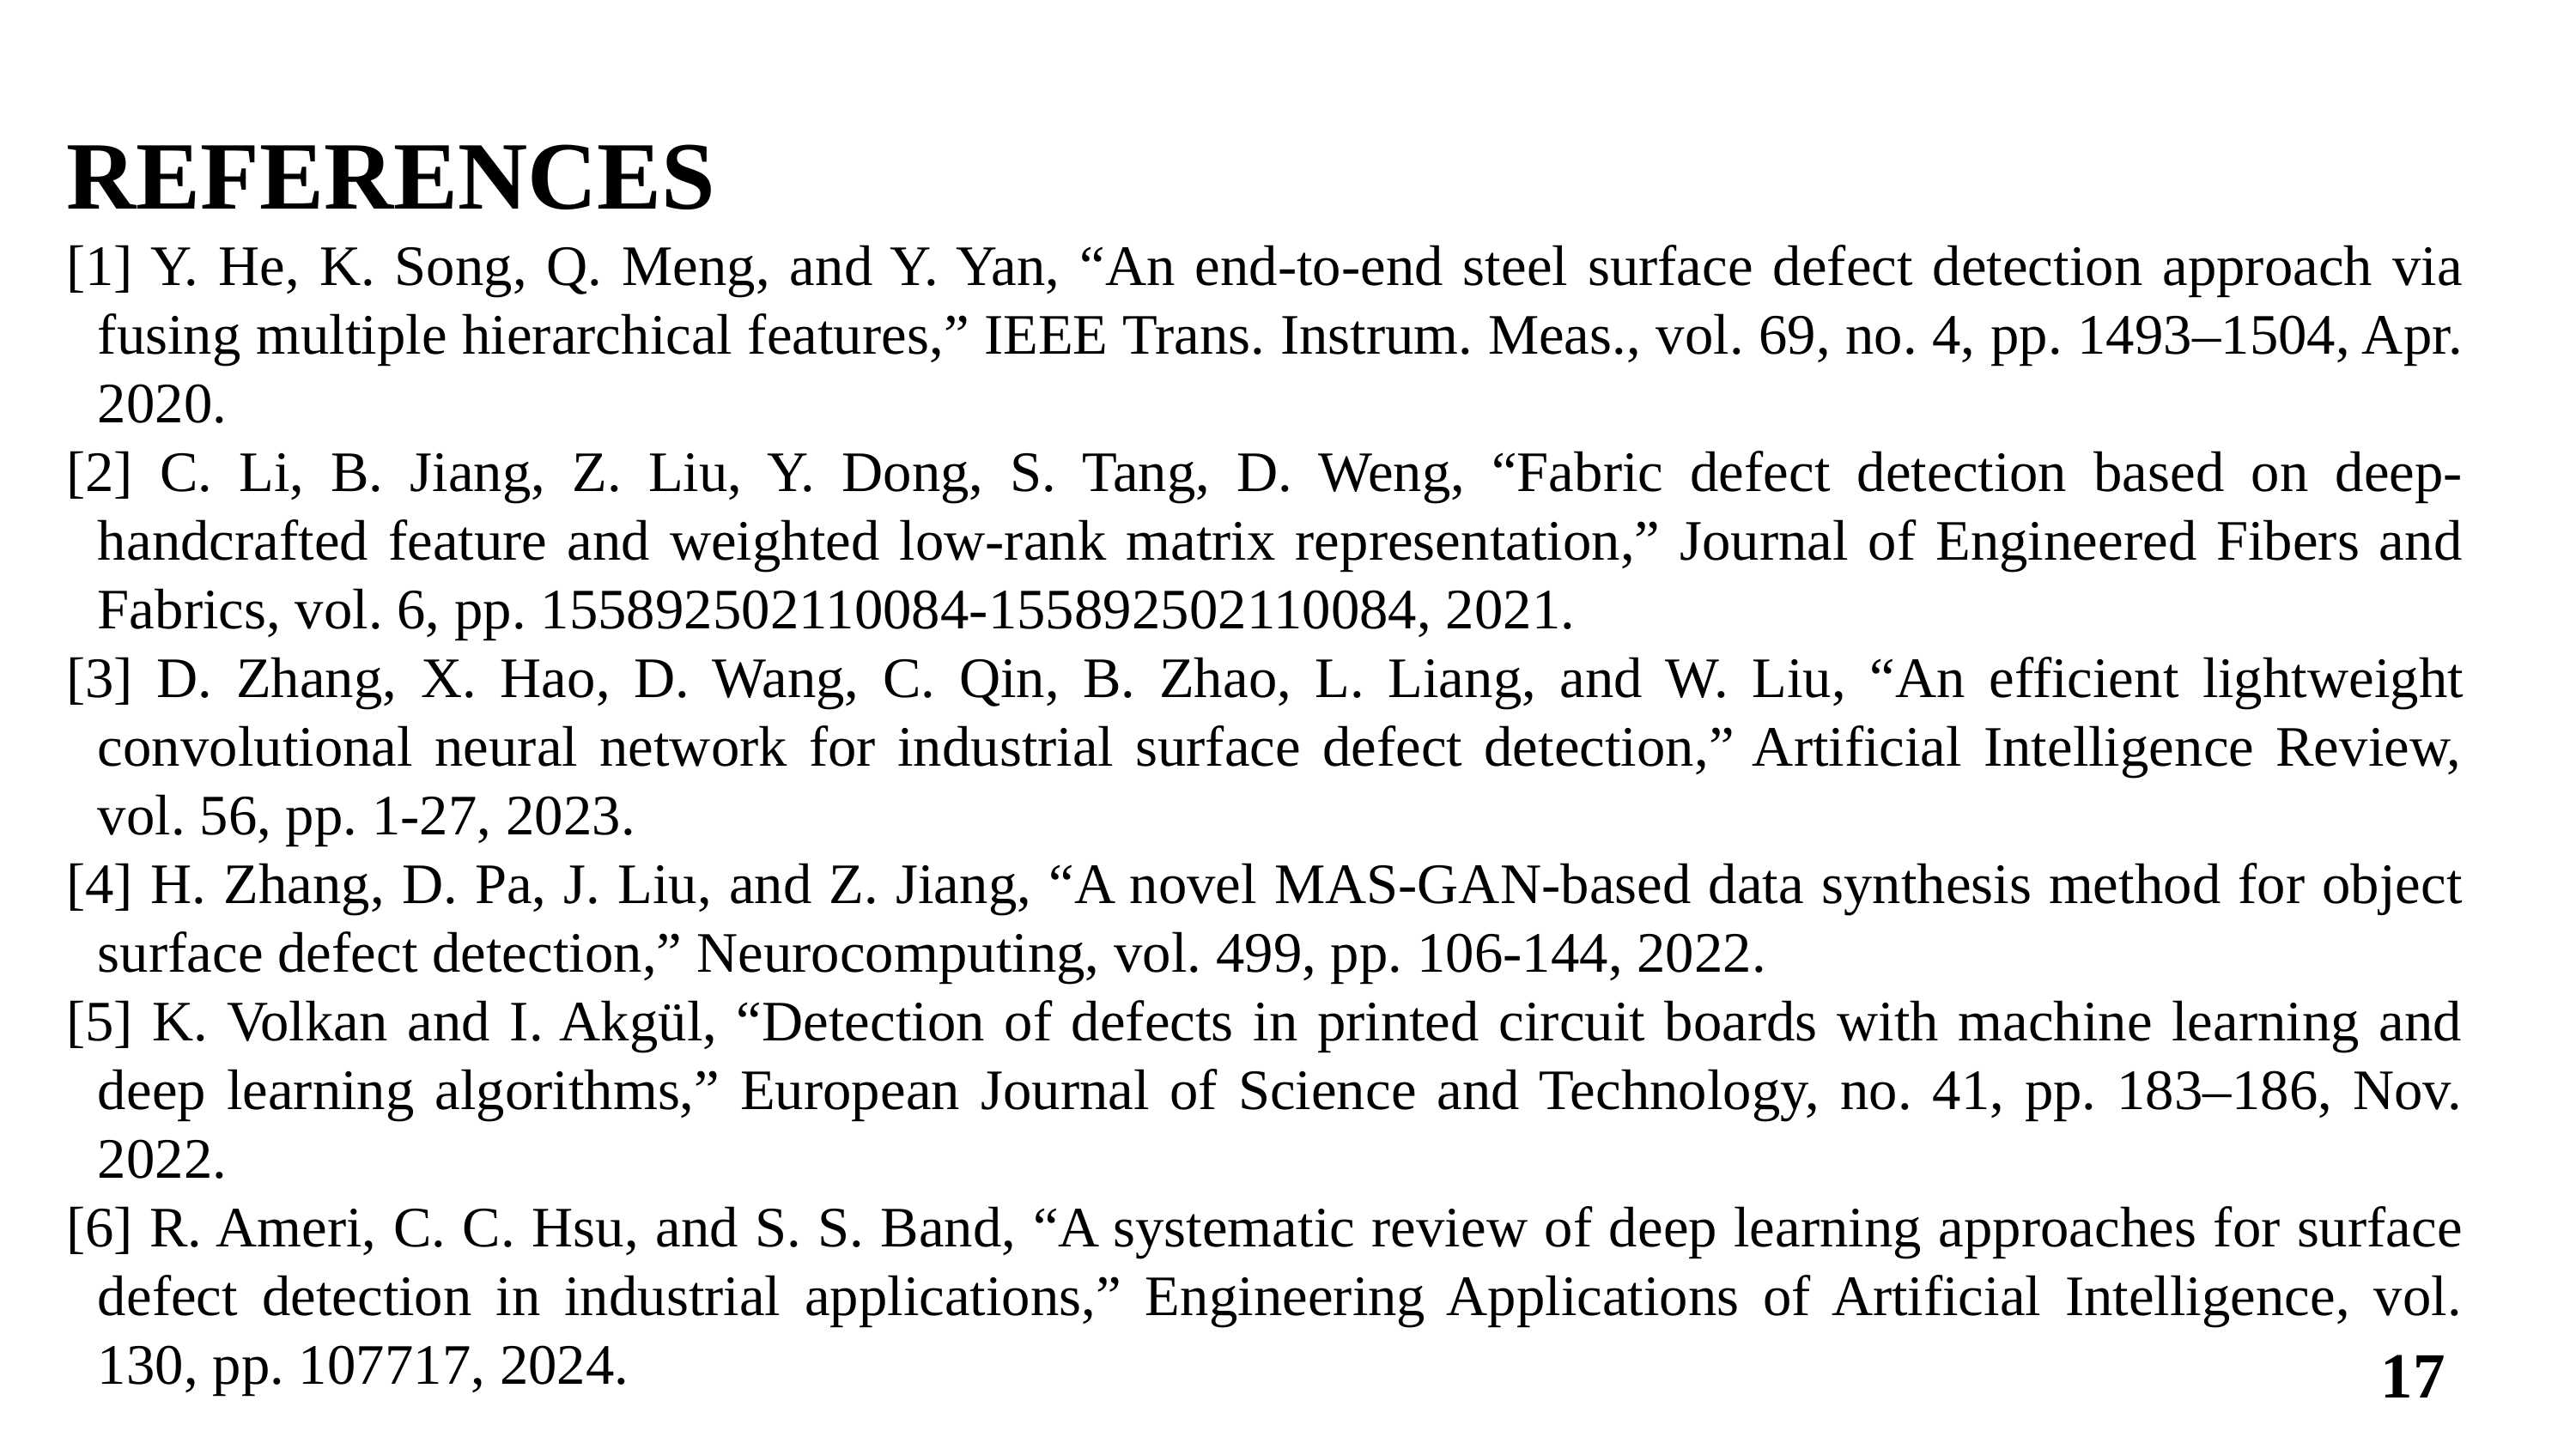

References
[1] Y. He, K. Song, Q. Meng, and Y. Yan, “An end-to-end steel surface defect detection approach via fusing multiple hierarchical features,” IEEE Trans. Instrum. Meas., vol. 69, no. 4, pp. 1493–1504, Apr. 2020.
[2] C. Li, B. Jiang, Z. Liu, Y. Dong, S. Tang, D. Weng, “Fabric defect detection based on deep-handcrafted feature and weighted low-rank matrix representation,” Journal of Engineered Fibers and Fabrics, vol. 6, pp. 155892502110084-155892502110084, 2021.
[3] D. Zhang, X. Hao, D. Wang, C. Qin, B. Zhao, L. Liang, and W. Liu, “An efficient lightweight convolutional neural network for industrial surface defect detection,” Artificial Intelligence Review, vol. 56, pp. 1-27, 2023.
[4] H. Zhang, D. Pa, J. Liu, and Z. Jiang, “A novel MAS-GAN-based data synthesis method for object surface defect detection,” Neurocomputing, vol. 499, pp. 106-144, 2022.
[5] K. Volkan and I. Akgül, “Detection of defects in printed circuit boards with machine learning and deep learning algorithms,” European Journal of Science and Technology, no. 41, pp. 183–186, Nov. 2022.
[6] R. Ameri, C. C. Hsu, and S. S. Band, “A systematic review of deep learning approaches for surface defect detection in industrial applications,” Engineering Applications of Artificial Intelligence, vol. 130, pp. 107717, 2024.
17